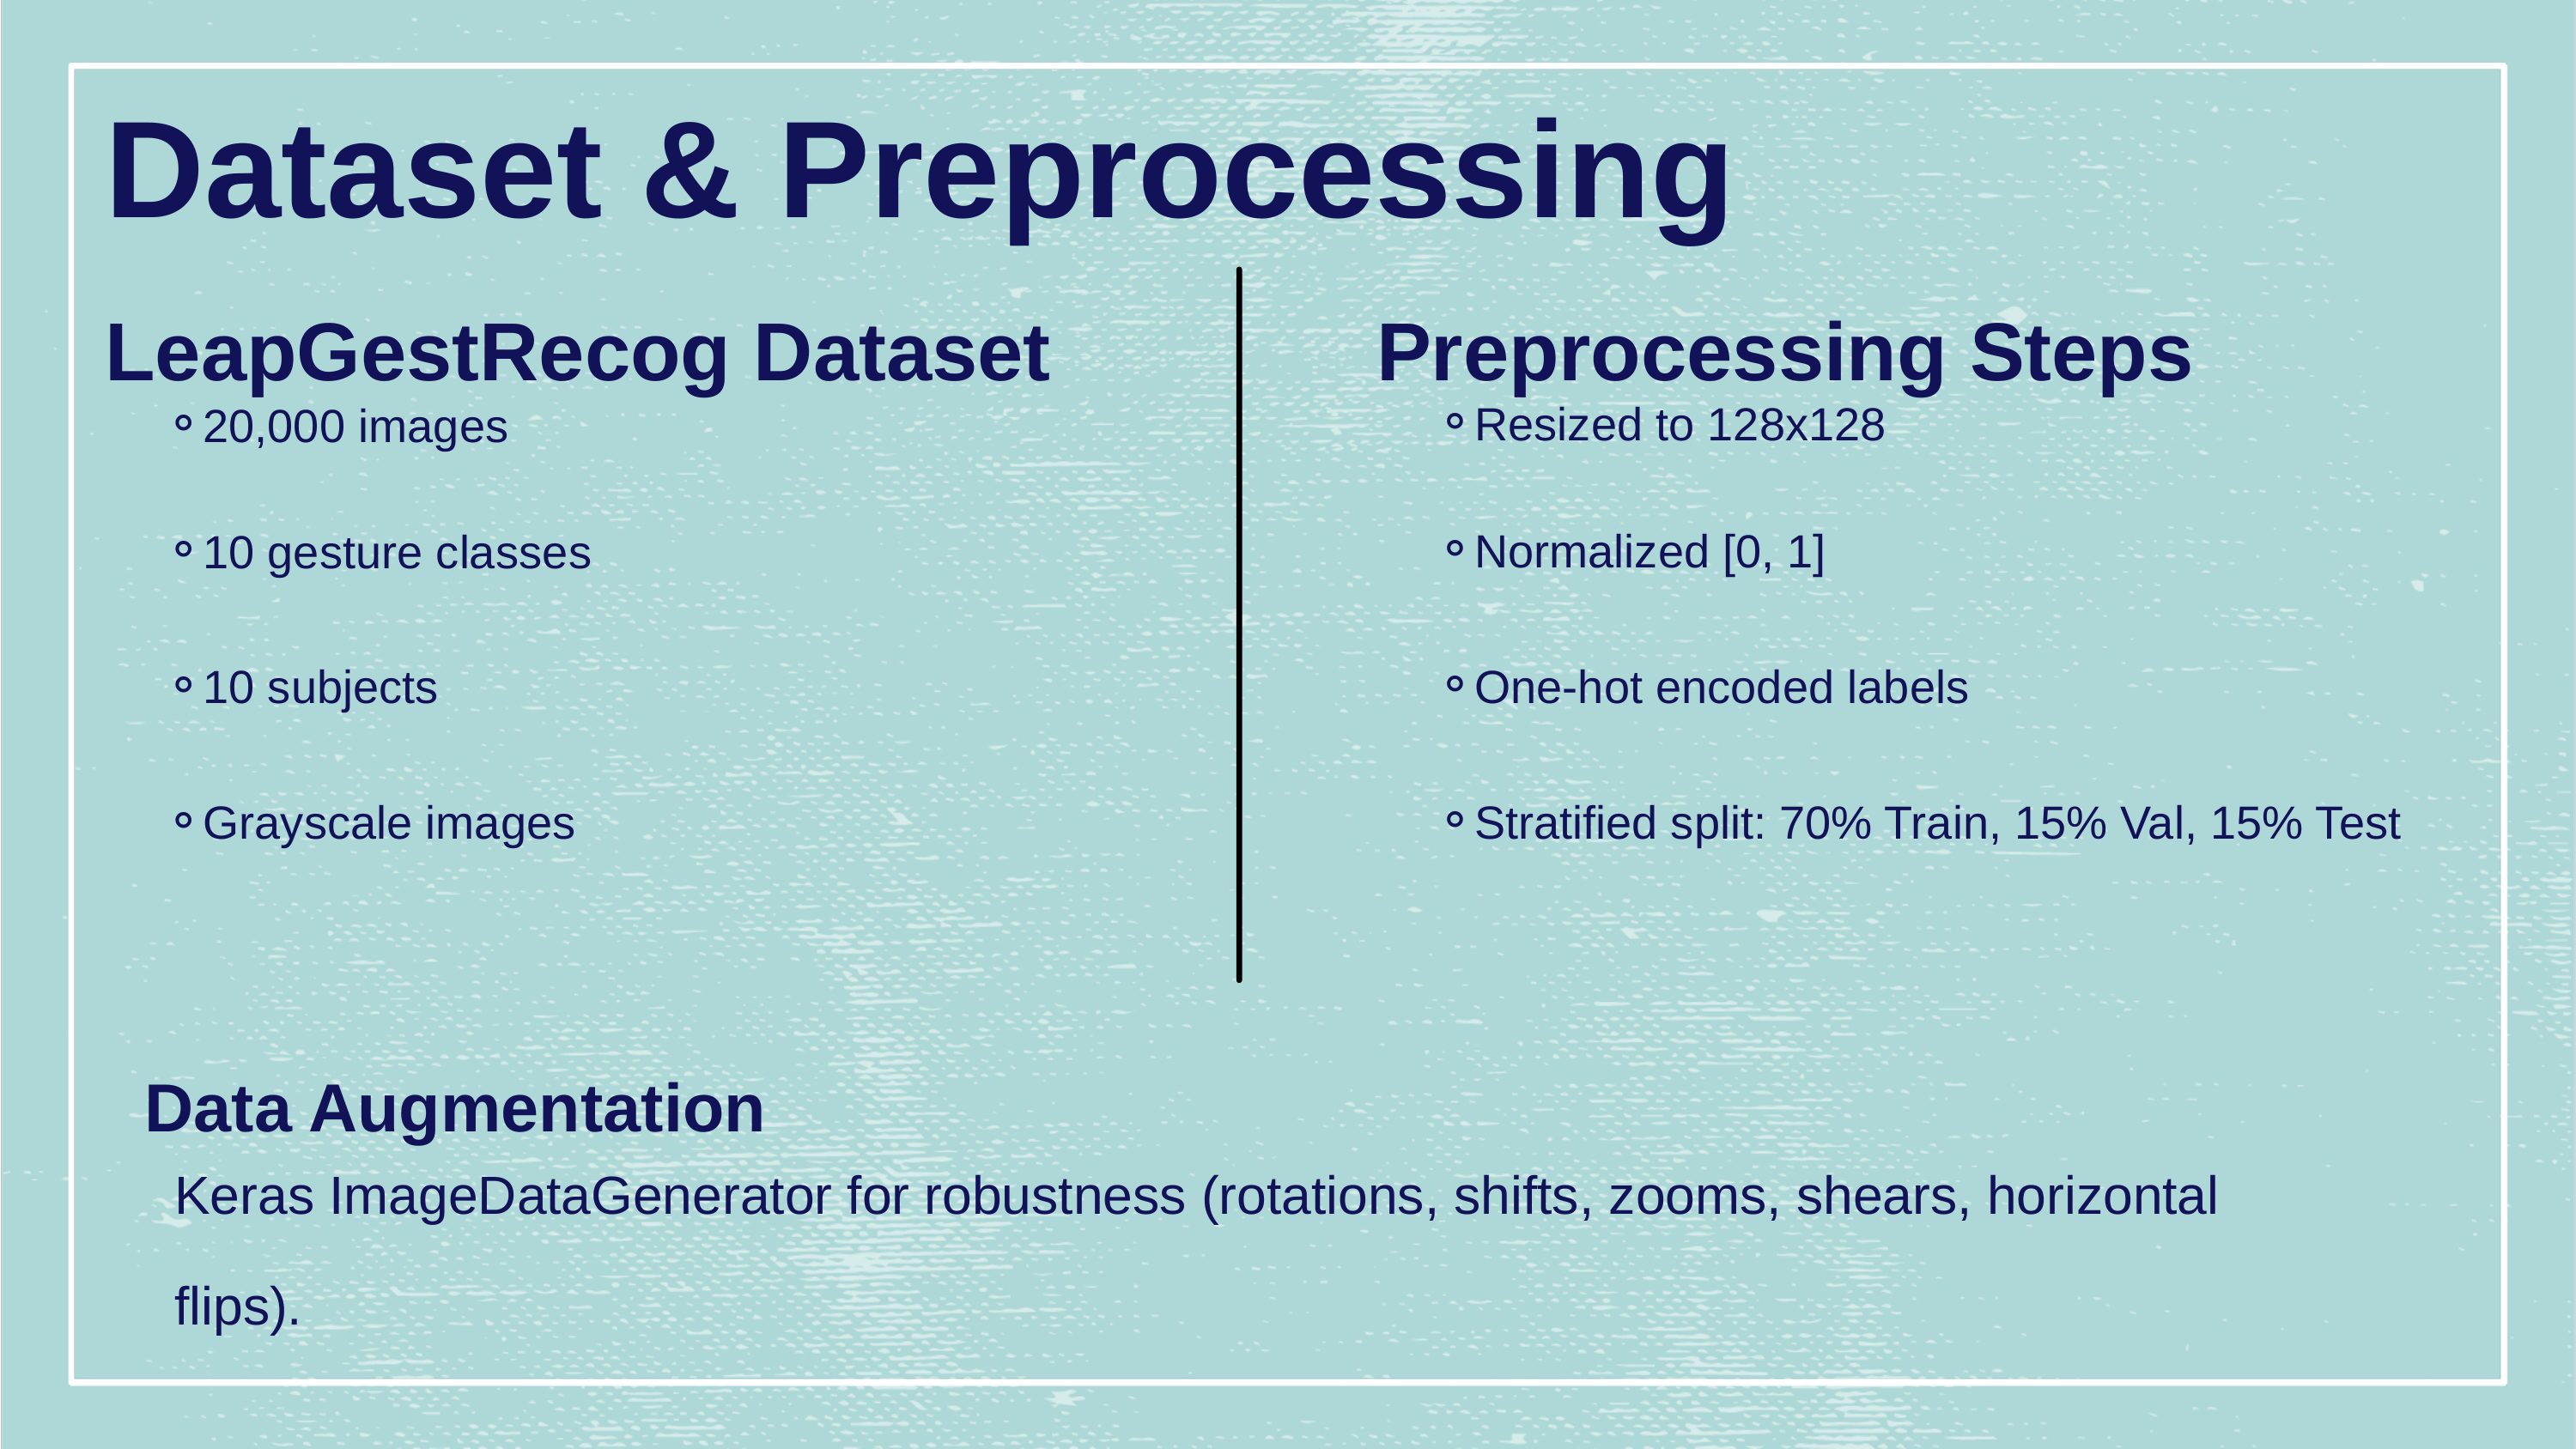

Dataset & Preprocessing

Preprocessing Steps
LeapGestRecog Dataset
Resized to 128x128
20,000 images
Normalized [0, 1]
10 gesture classes
One-hot encoded labels
10 subjects
Stratified split: 70% Train, 15% Val, 15% Test
Grayscale images
Data Augmentation
Keras ImageDataGenerator for robustness (rotations, shifts, zooms, shears, horizontal flips).